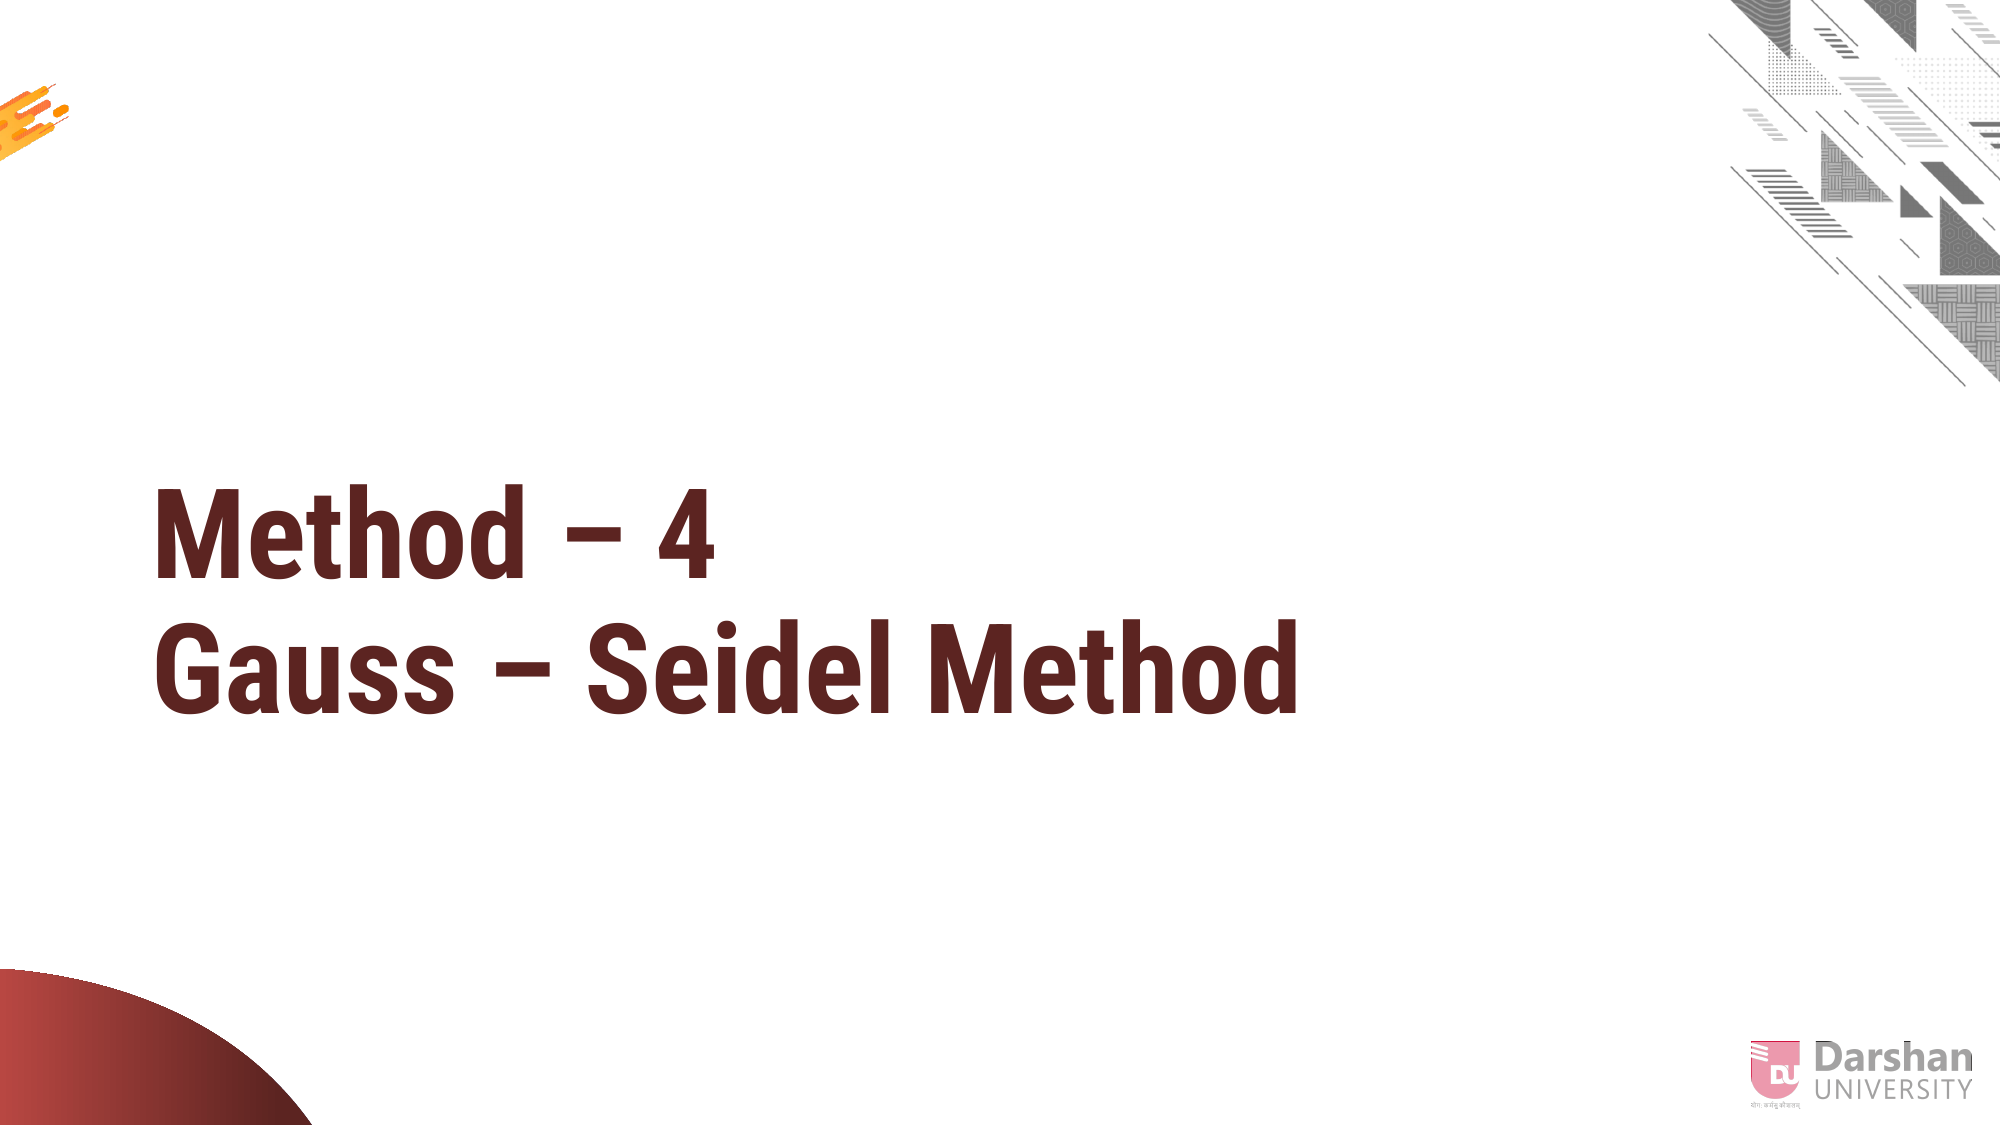

# Method – 4 Gauss – Seidel Method